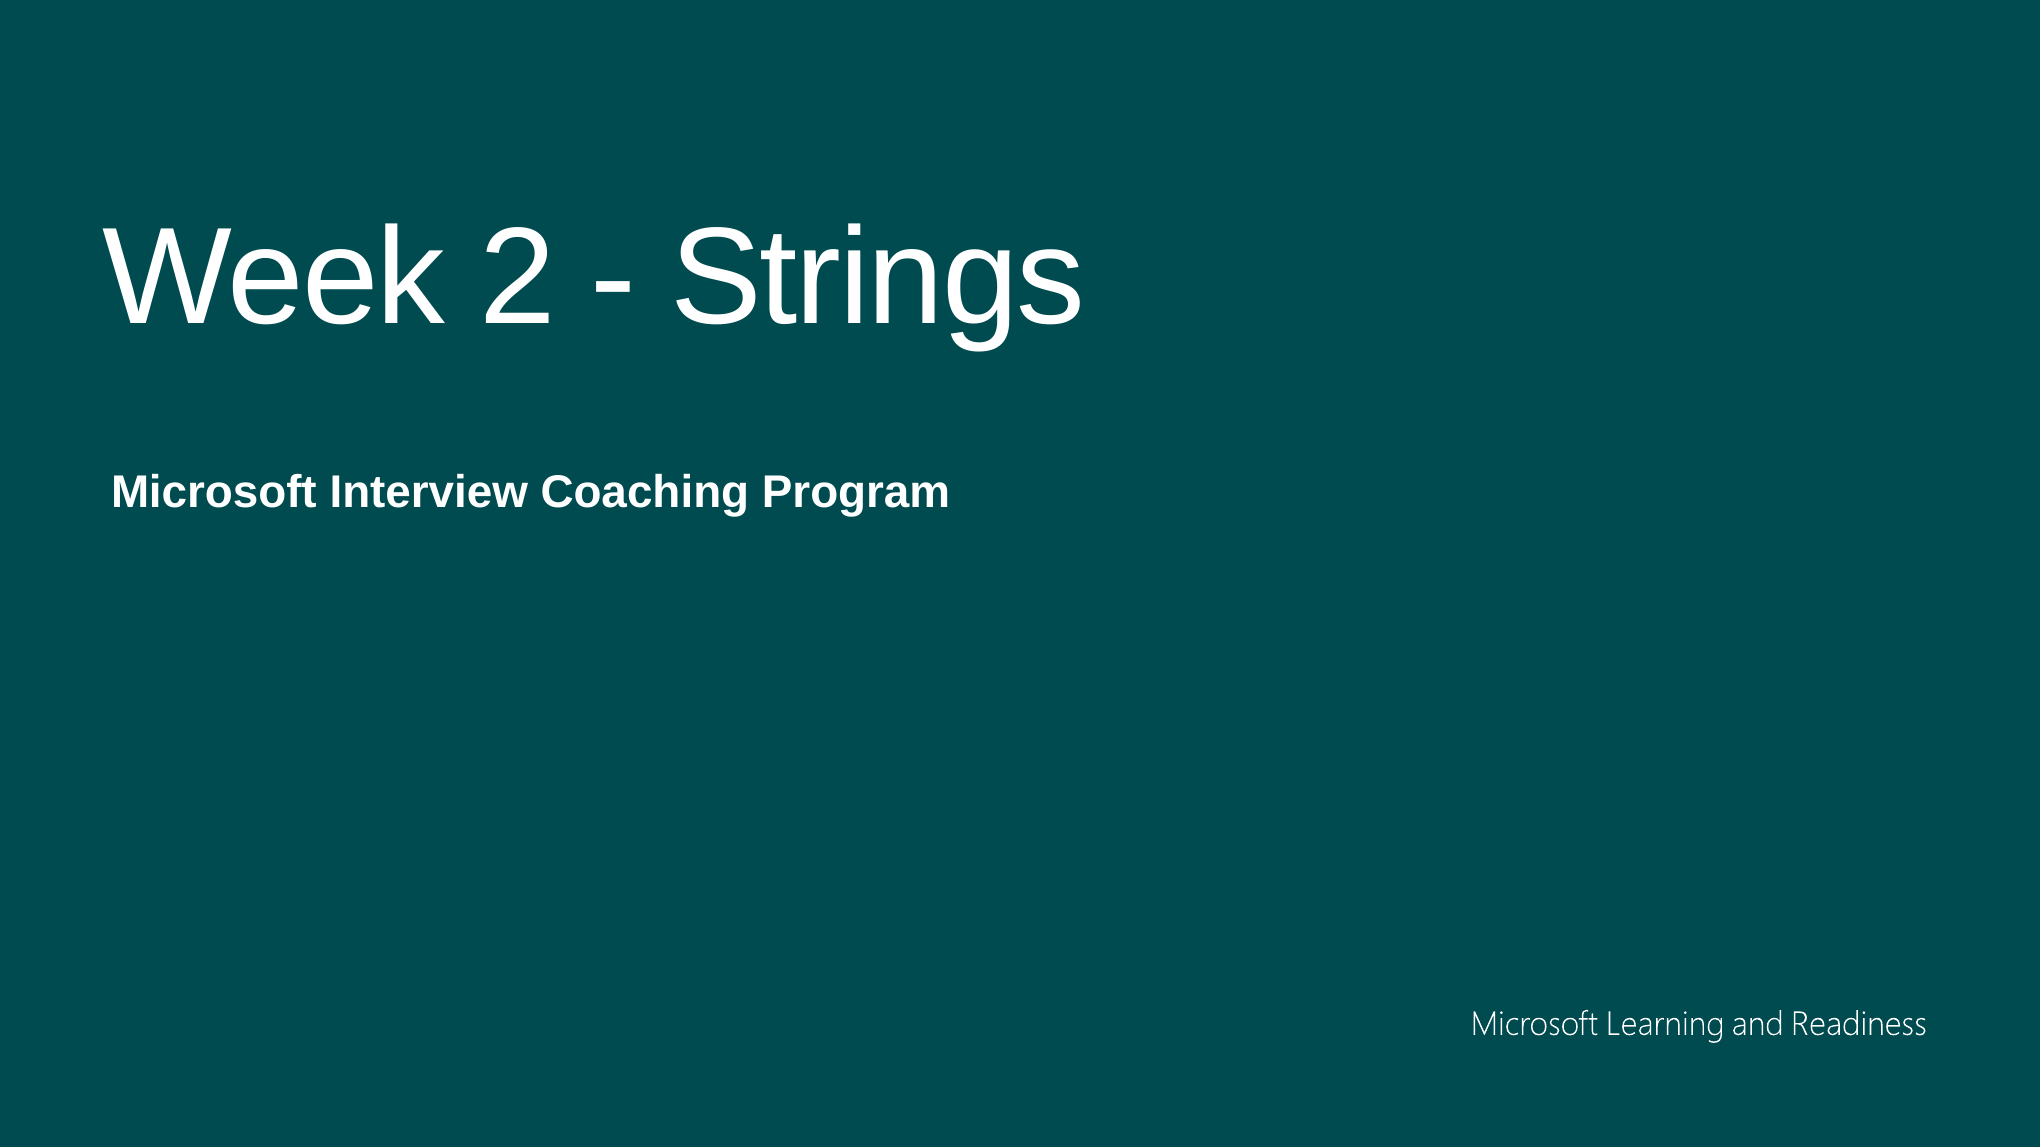

Week 2 - Strings
Microsoft Interview Coaching Program